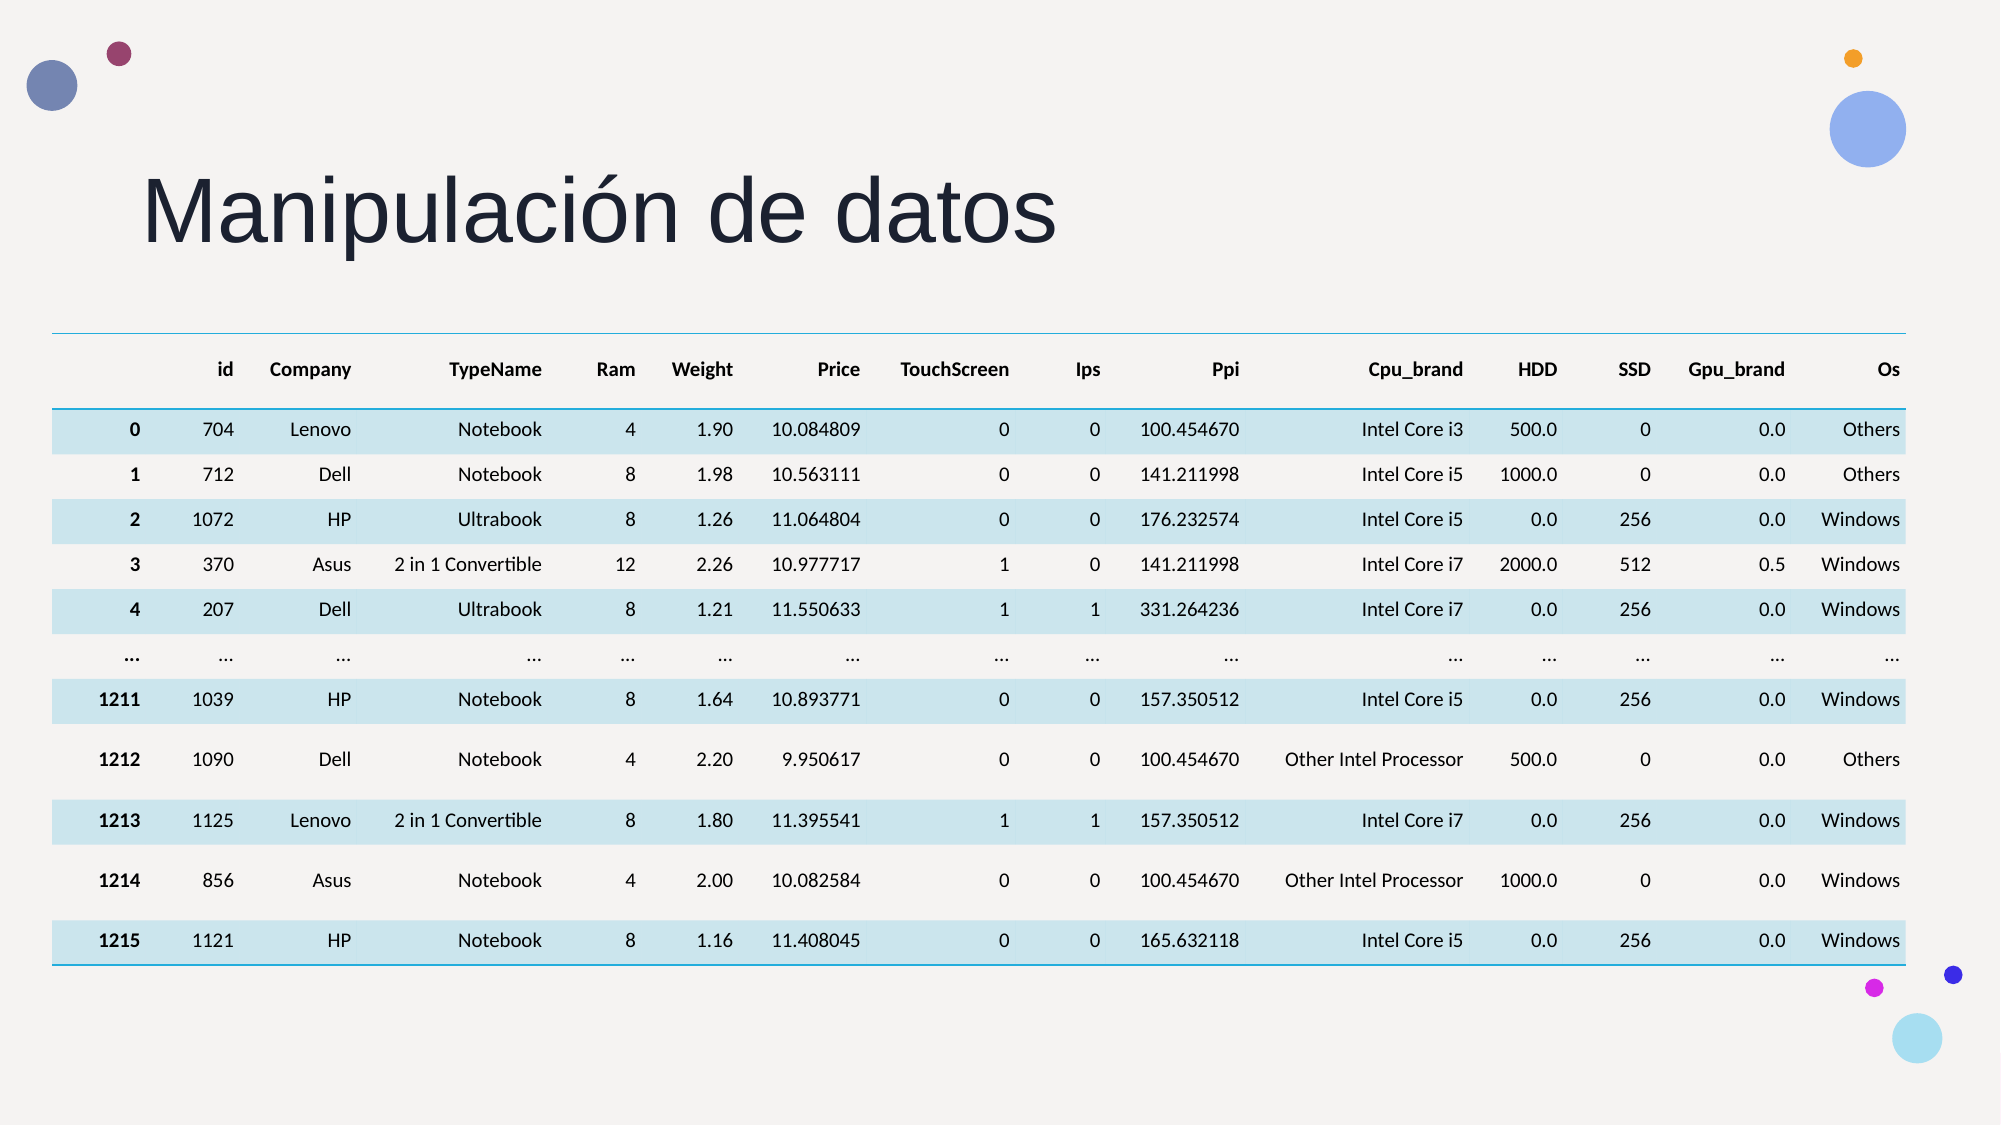

# Manipulación de datos
|  | id | Company | TypeName | Ram | Weight | Price | TouchScreen | Ips | Ppi | Cpu\_brand | HDD | SSD | Gpu\_brand | Os |
| --- | --- | --- | --- | --- | --- | --- | --- | --- | --- | --- | --- | --- | --- | --- |
| 0 | 704 | Lenovo | Notebook | 4 | 1.90 | 10.084809 | 0 | 0 | 100.454670 | Intel Core i3 | 500.0 | 0 | 0.0 | Others |
| 1 | 712 | Dell | Notebook | 8 | 1.98 | 10.563111 | 0 | 0 | 141.211998 | Intel Core i5 | 1000.0 | 0 | 0.0 | Others |
| 2 | 1072 | HP | Ultrabook | 8 | 1.26 | 11.064804 | 0 | 0 | 176.232574 | Intel Core i5 | 0.0 | 256 | 0.0 | Windows |
| 3 | 370 | Asus | 2 in 1 Convertible | 12 | 2.26 | 10.977717 | 1 | 0 | 141.211998 | Intel Core i7 | 2000.0 | 512 | 0.5 | Windows |
| 4 | 207 | Dell | Ultrabook | 8 | 1.21 | 11.550633 | 1 | 1 | 331.264236 | Intel Core i7 | 0.0 | 256 | 0.0 | Windows |
| ... | ... | ... | ... | ... | ... | ... | ... | ... | ... | ... | ... | ... | ... | ... |
| 1211 | 1039 | HP | Notebook | 8 | 1.64 | 10.893771 | 0 | 0 | 157.350512 | Intel Core i5 | 0.0 | 256 | 0.0 | Windows |
| 1212 | 1090 | Dell | Notebook | 4 | 2.20 | 9.950617 | 0 | 0 | 100.454670 | Other Intel Processor | 500.0 | 0 | 0.0 | Others |
| 1213 | 1125 | Lenovo | 2 in 1 Convertible | 8 | 1.80 | 11.395541 | 1 | 1 | 157.350512 | Intel Core i7 | 0.0 | 256 | 0.0 | Windows |
| 1214 | 856 | Asus | Notebook | 4 | 2.00 | 10.082584 | 0 | 0 | 100.454670 | Other Intel Processor | 1000.0 | 0 | 0.0 | Windows |
| 1215 | 1121 | HP | Notebook | 8 | 1.16 | 11.408045 | 0 | 0 | 165.632118 | Intel Core i5 | 0.0 | 256 | 0.0 | Windows |